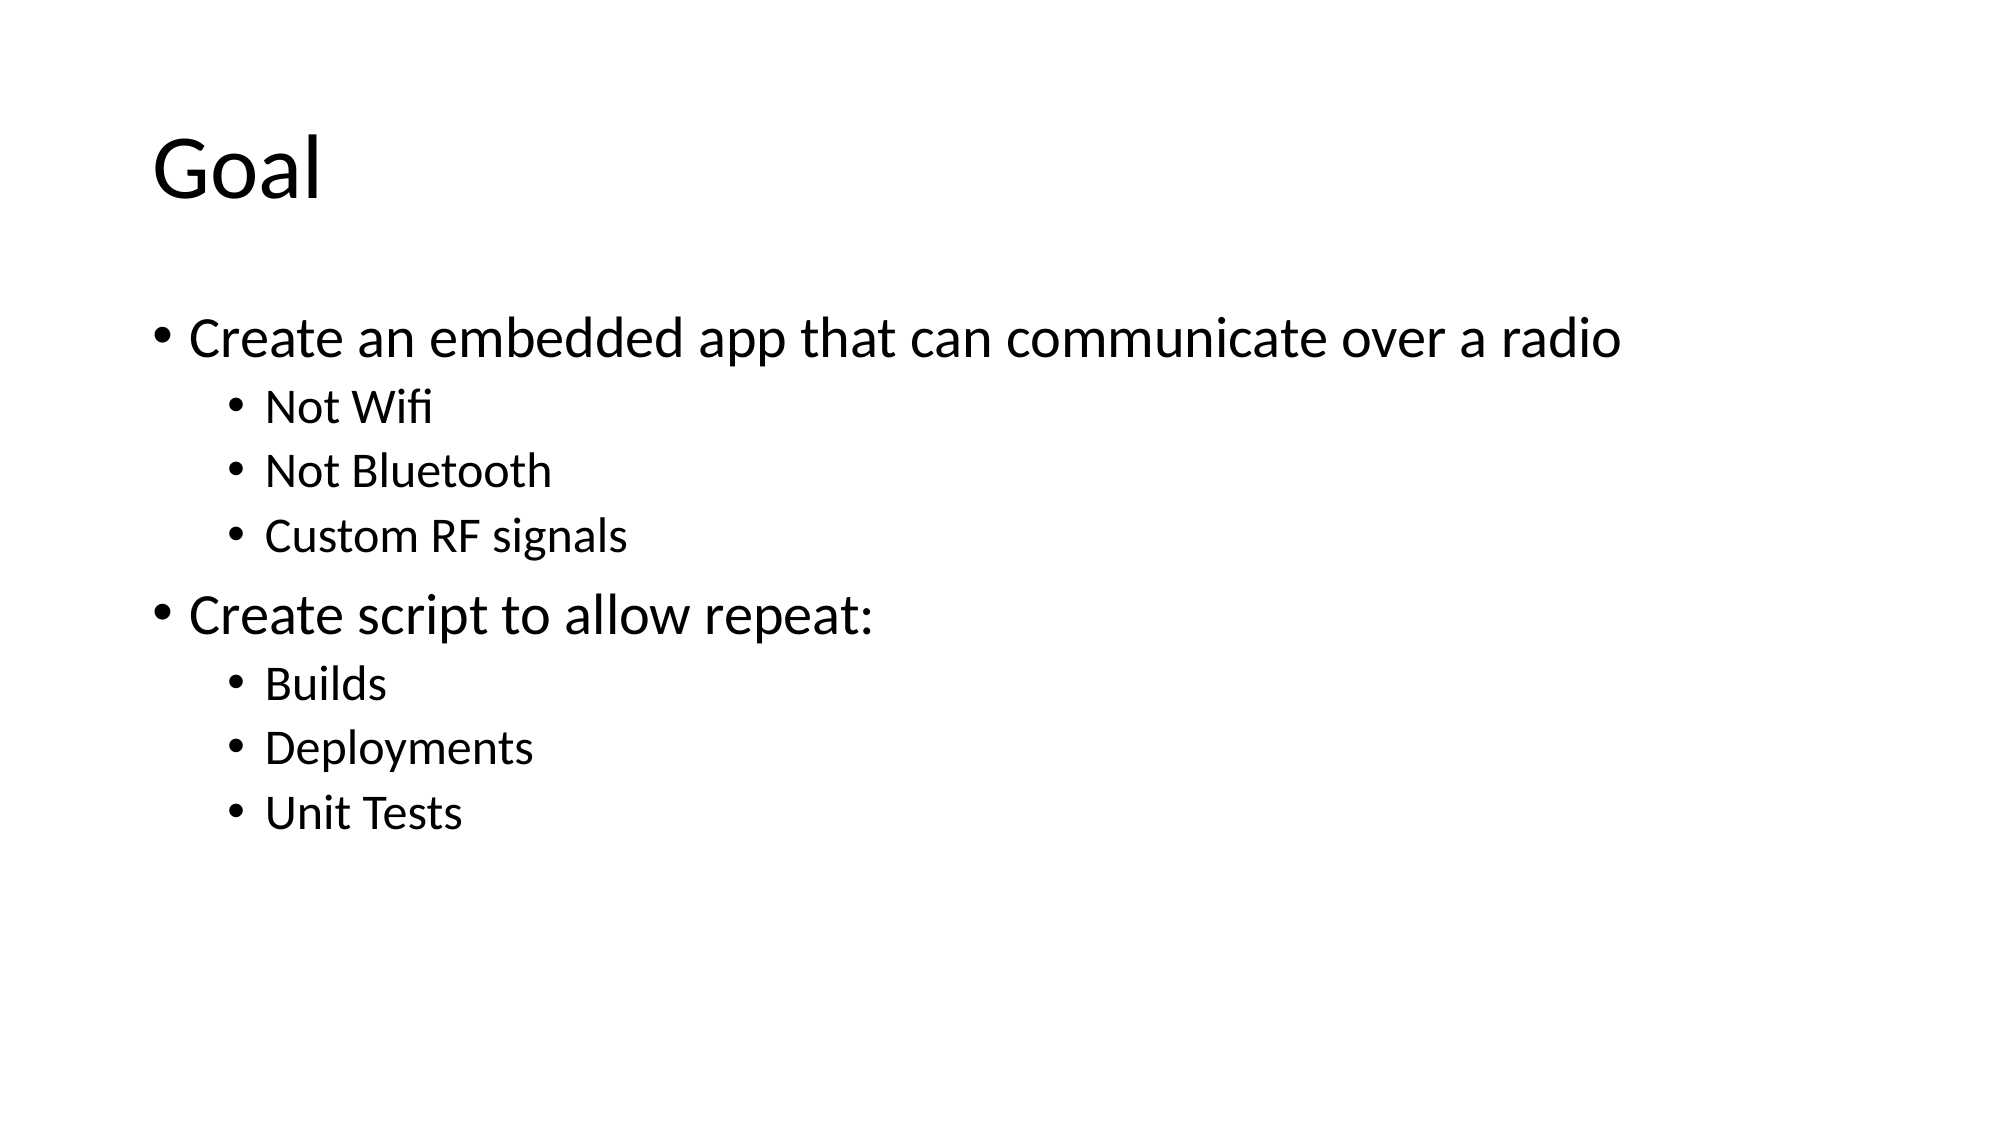

# Goal
Create an embedded app that can communicate over a radio
Not Wifi
Not Bluetooth
Custom RF signals
Create script to allow repeat:
Builds
Deployments
Unit Tests